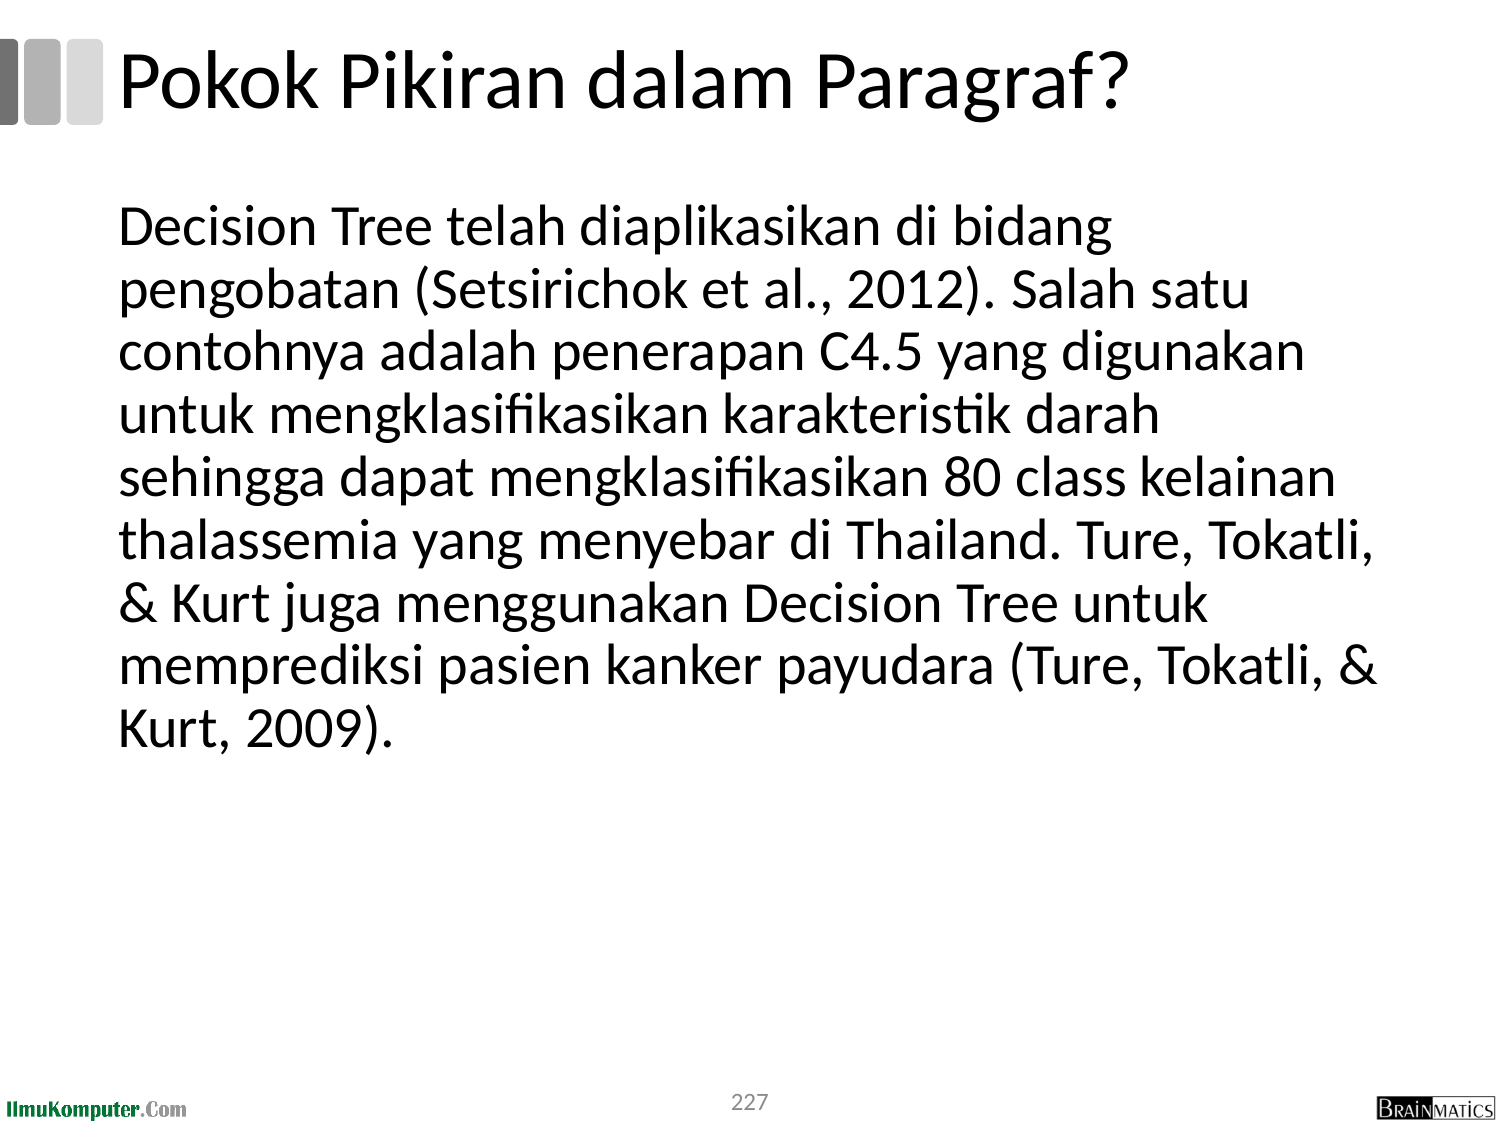

# Pokok Pikiran dalam Paragraf?
Decision Tree telah diaplikasikan di bidang pengobatan (Setsirichok et al., 2012). Salah satu contohnya adalah penerapan C4.5 yang digunakan untuk mengklasifikasikan karakteristik darah sehingga dapat mengklasifikasikan 80 class kelainan thalassemia yang menyebar di Thailand. Ture, Tokatli, & Kurt juga menggunakan Decision Tree untuk memprediksi pasien kanker payudara (Ture, Tokatli, & Kurt, 2009).
227